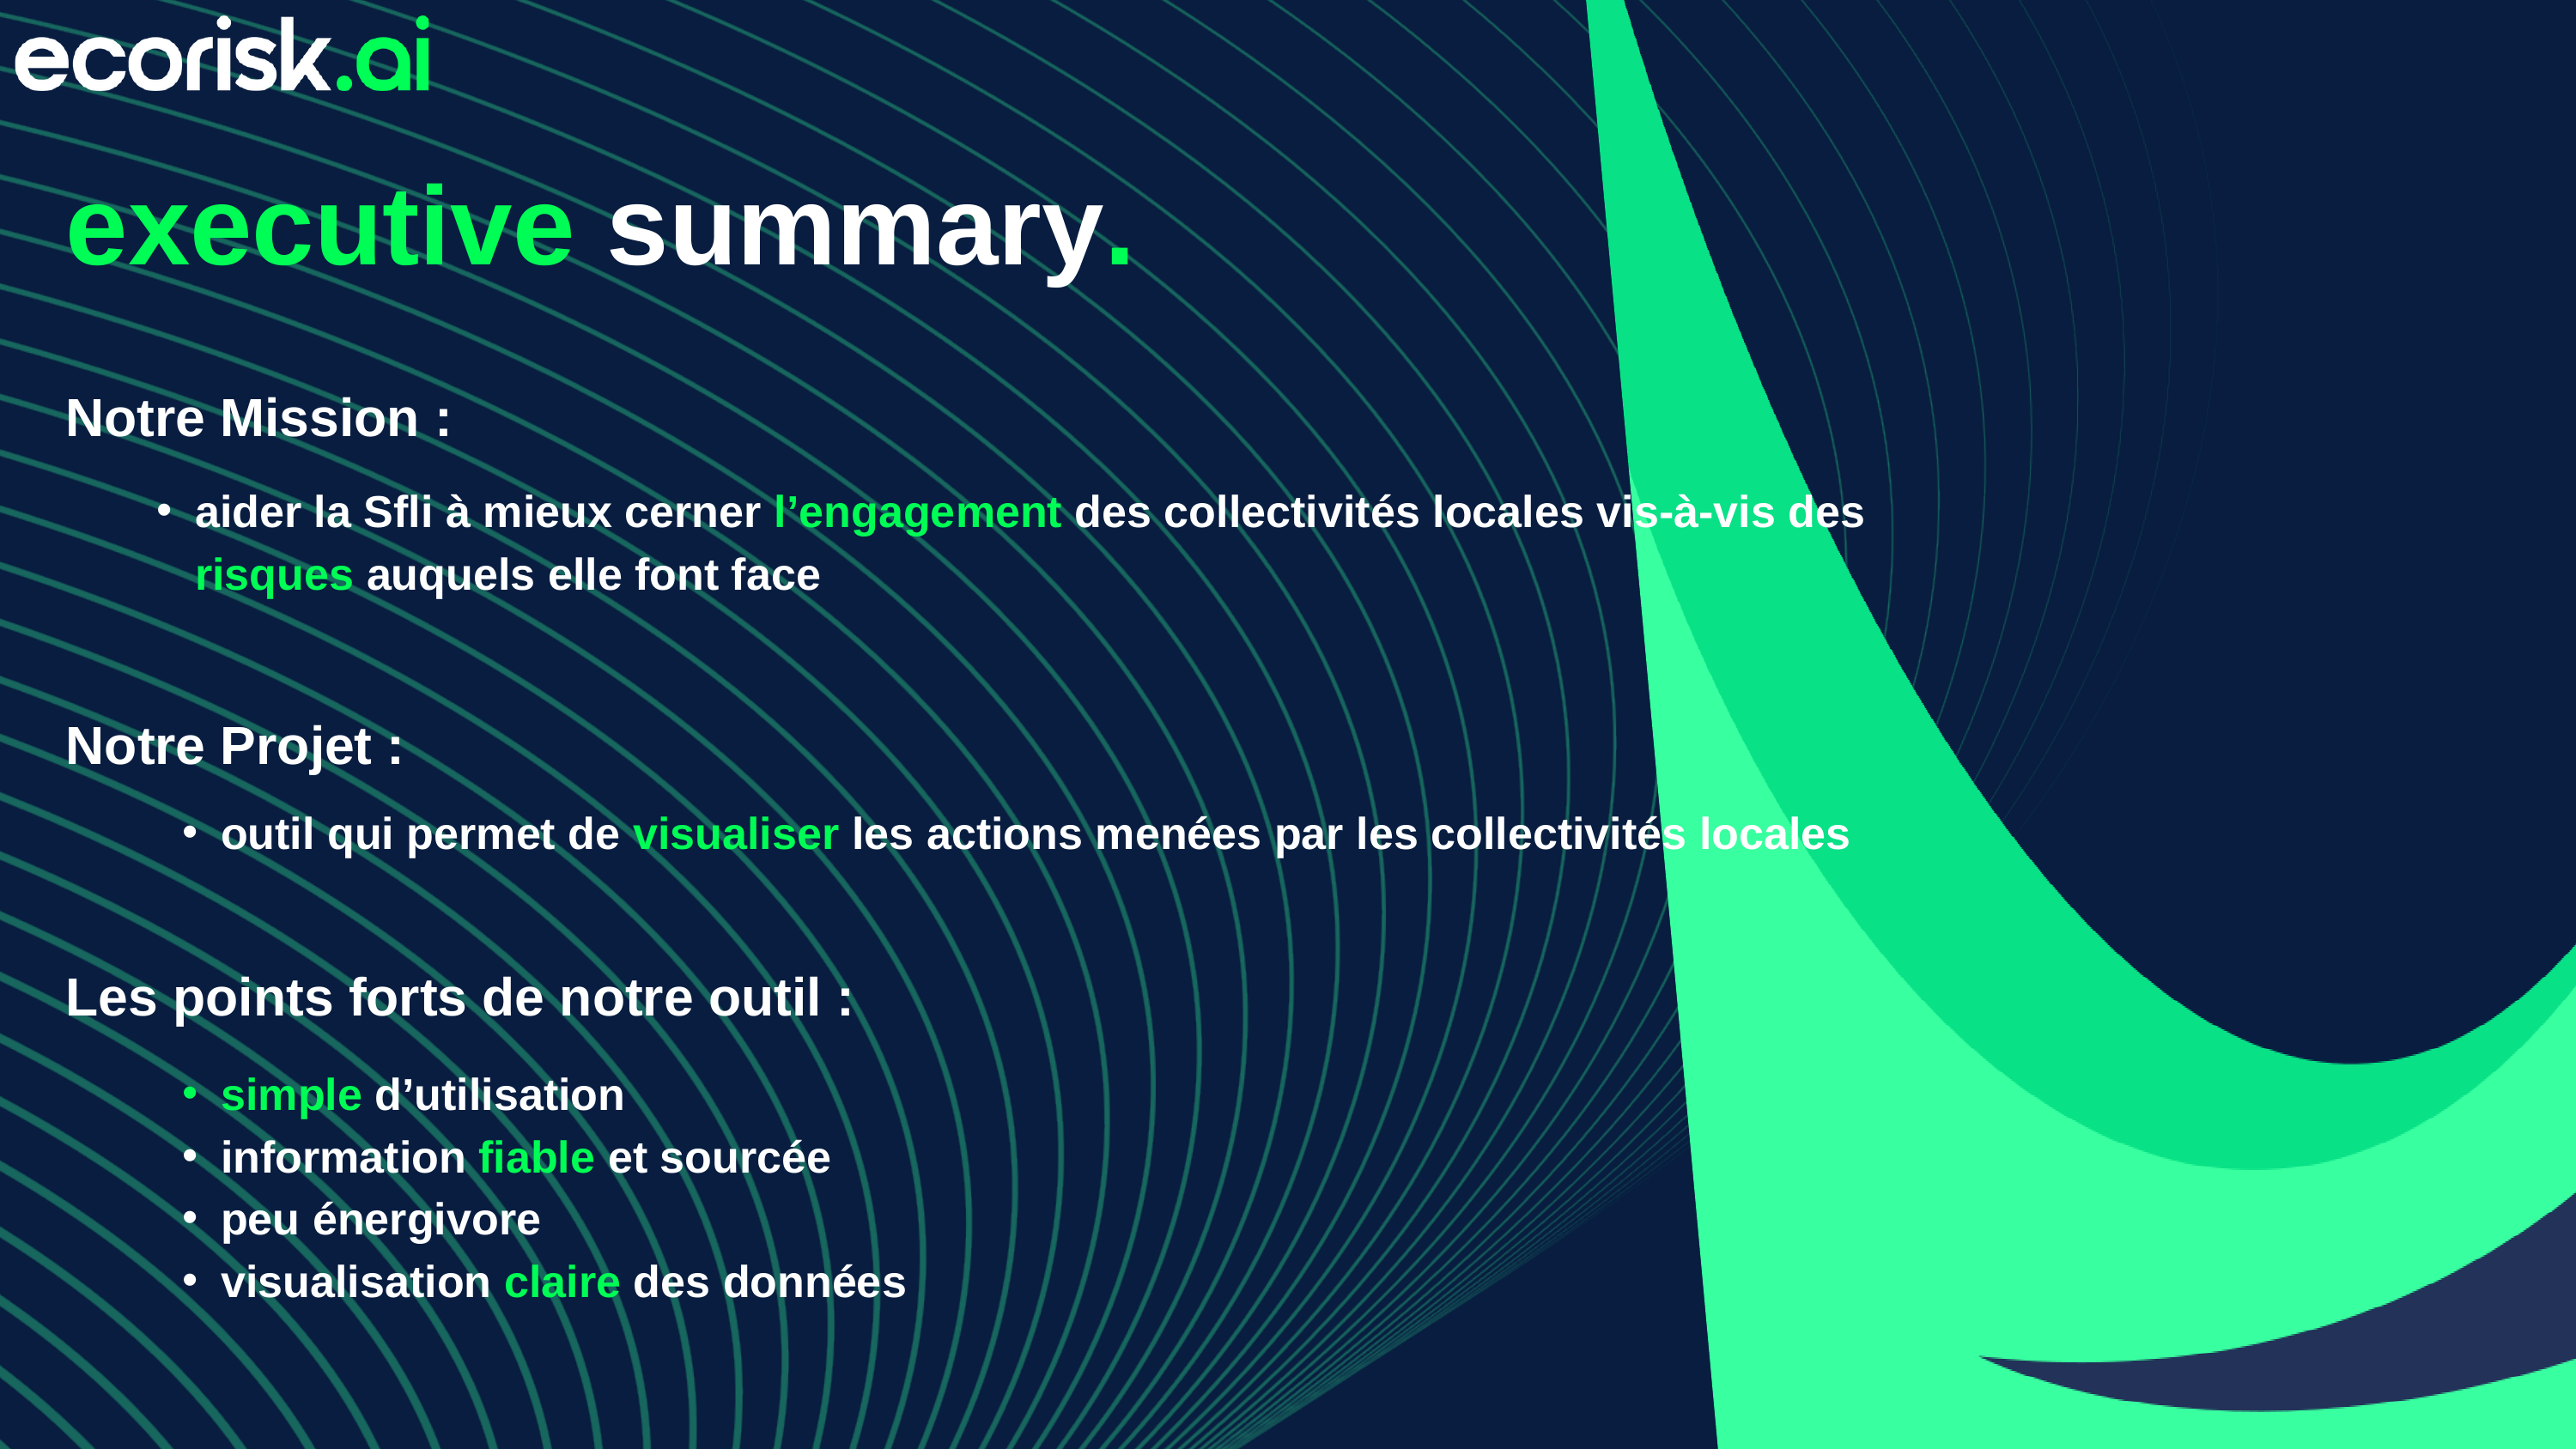

executive summary.

Notre Mission :
aider la Sfli à mieux cerner l’engagement des collectivités locales vis-à-vis des risques auquels elle font face
Notre Projet :
outil qui permet de visualiser les actions menées par les collectivités locales
Les points forts de notre outil :
simple d’utilisation
information fiable et sourcée
peu énergivore
visualisation claire des données